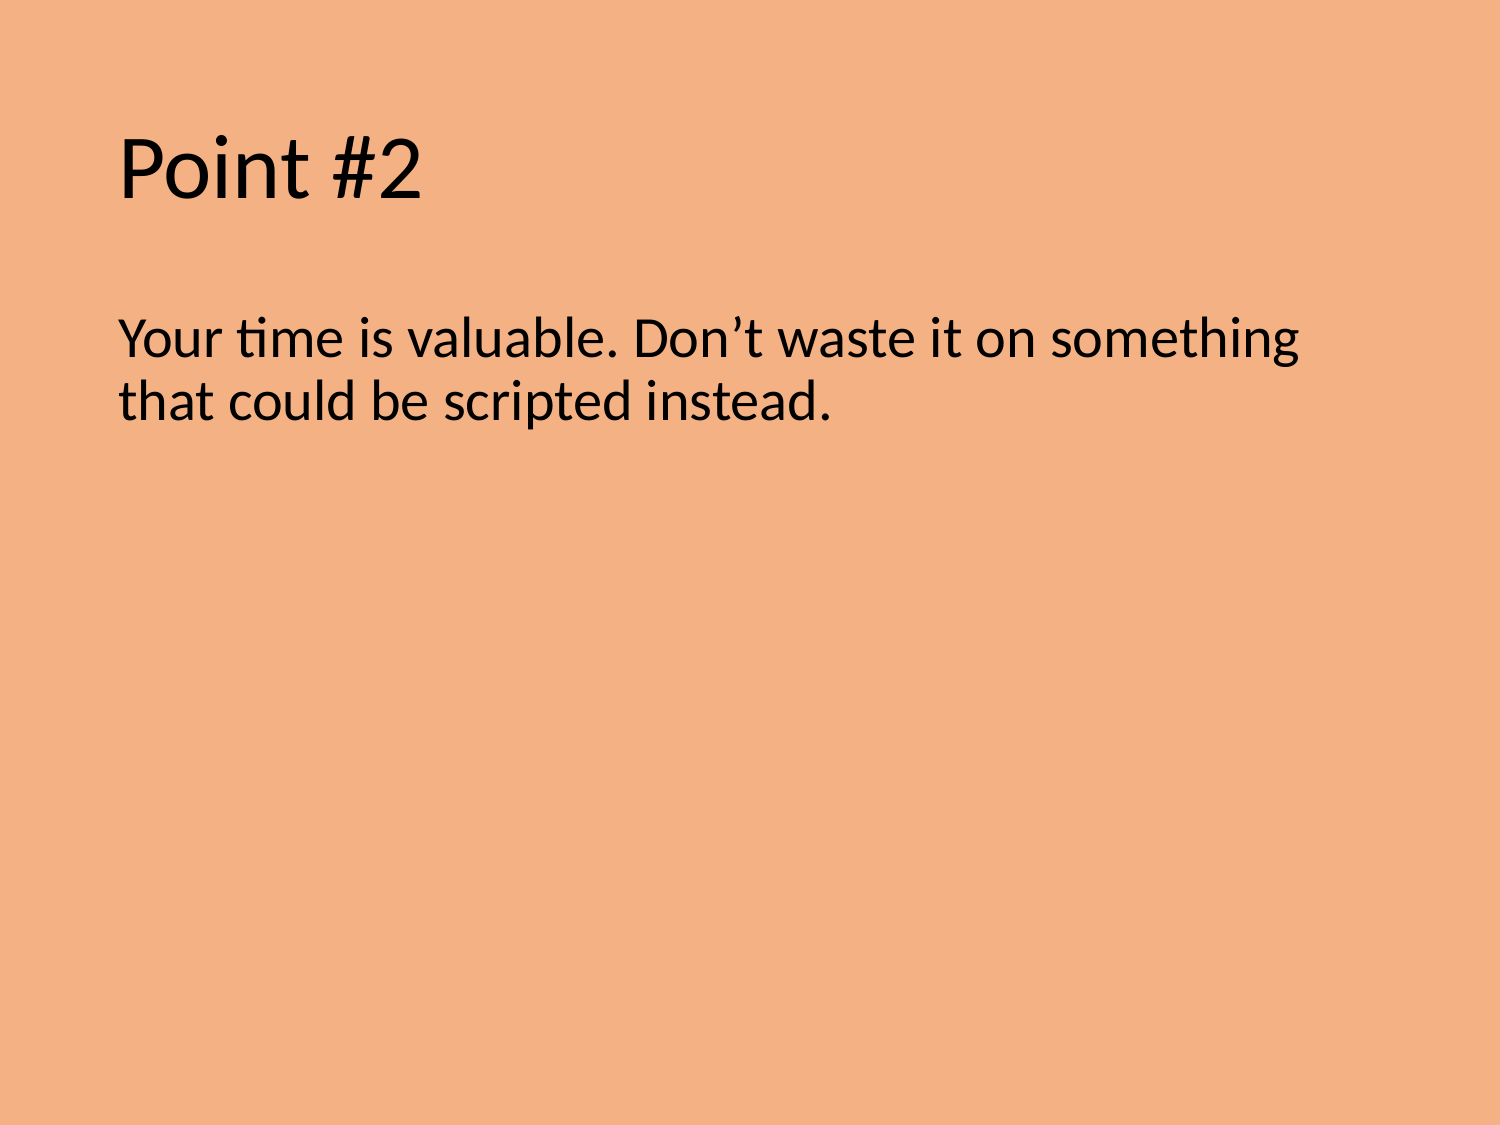

# Point #2
Your time is valuable. Don’t waste it on something that could be scripted instead.